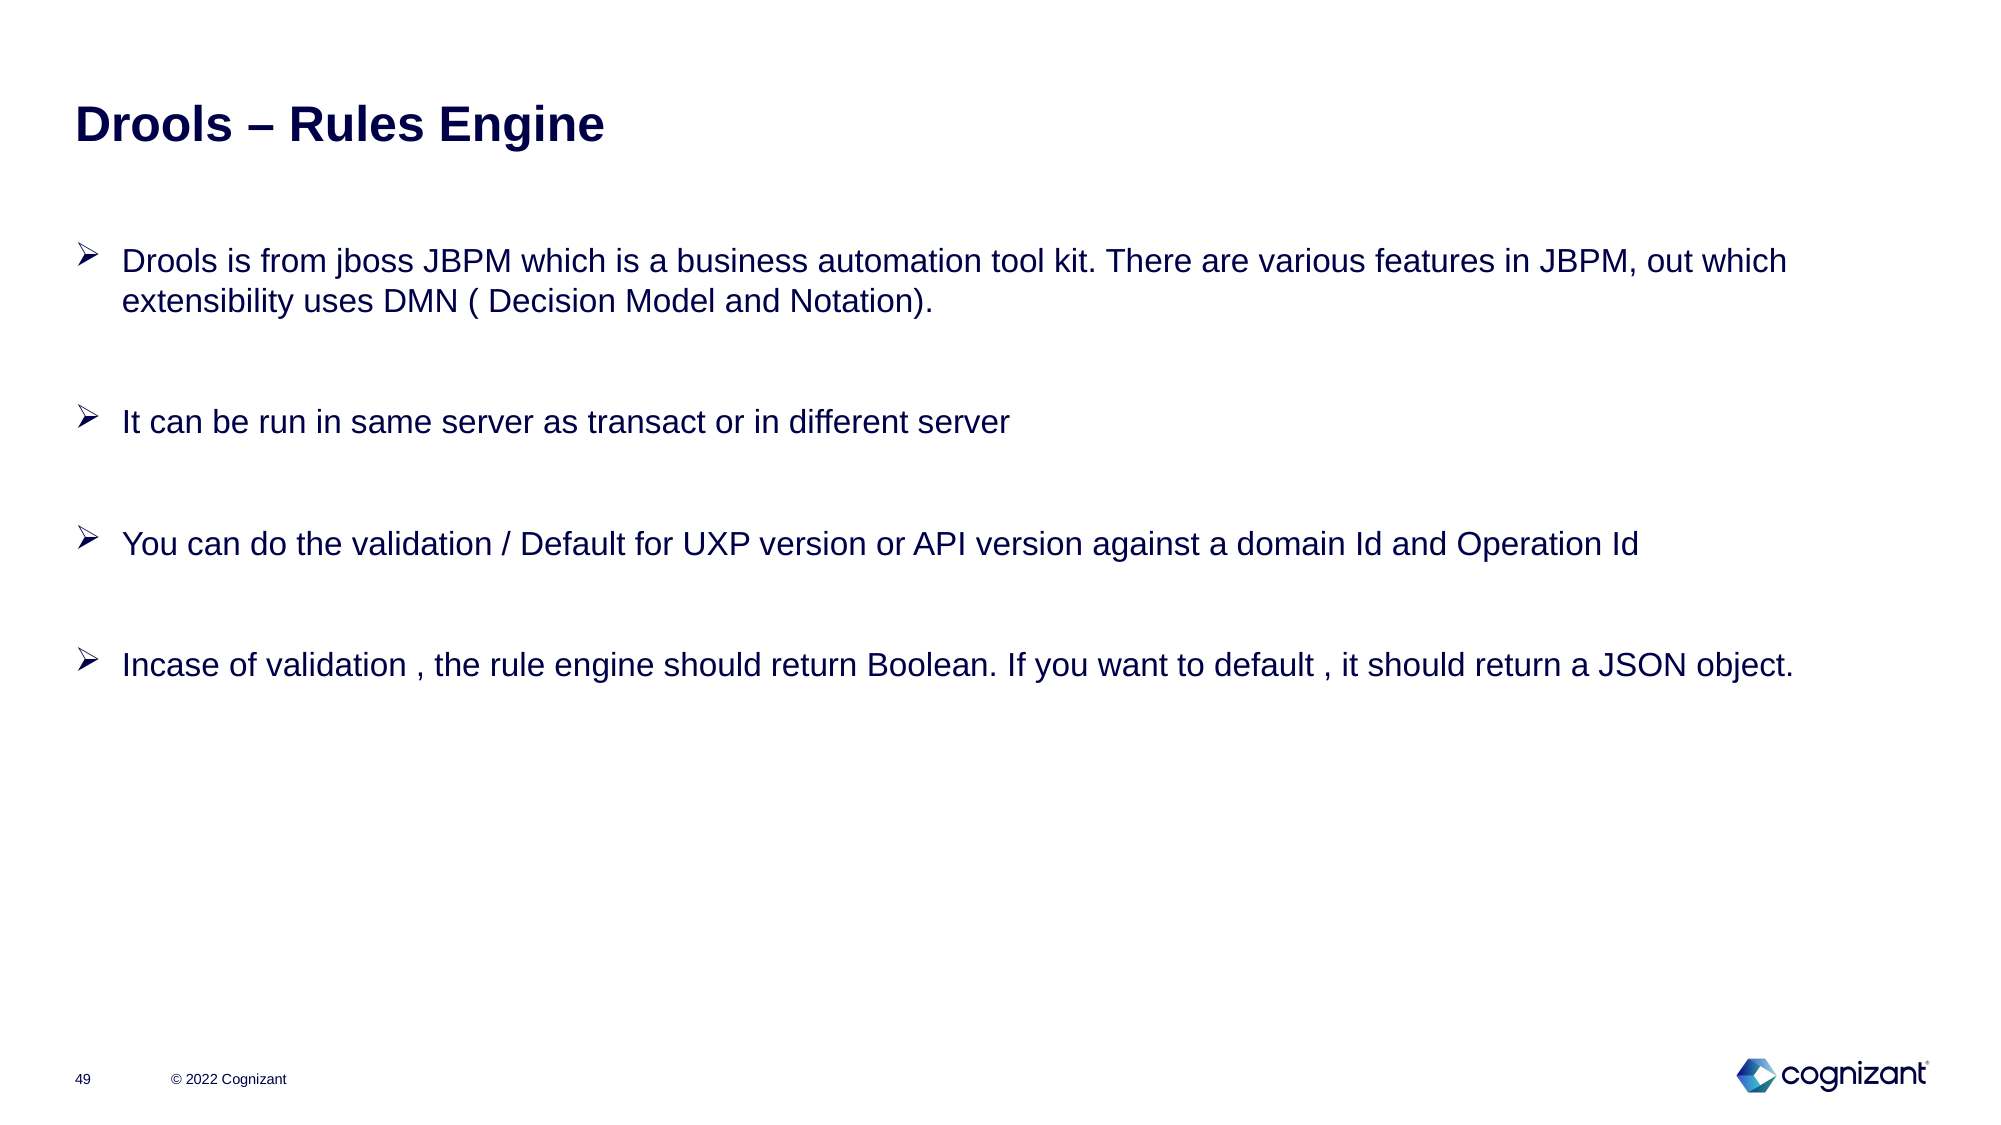

# Drools – Rules Engine
Drools is from jboss JBPM which is a business automation tool kit. There are various features in JBPM, out which extensibility uses DMN ( Decision Model and Notation).

It can be run in same server as transact or in different server

You can do the validation / Default for UXP version or API version against a domain Id and Operation Id

Incase of validation , the rule engine should return Boolean. If you want to default , it should return a JSON object.
© 2022 Cognizant
49